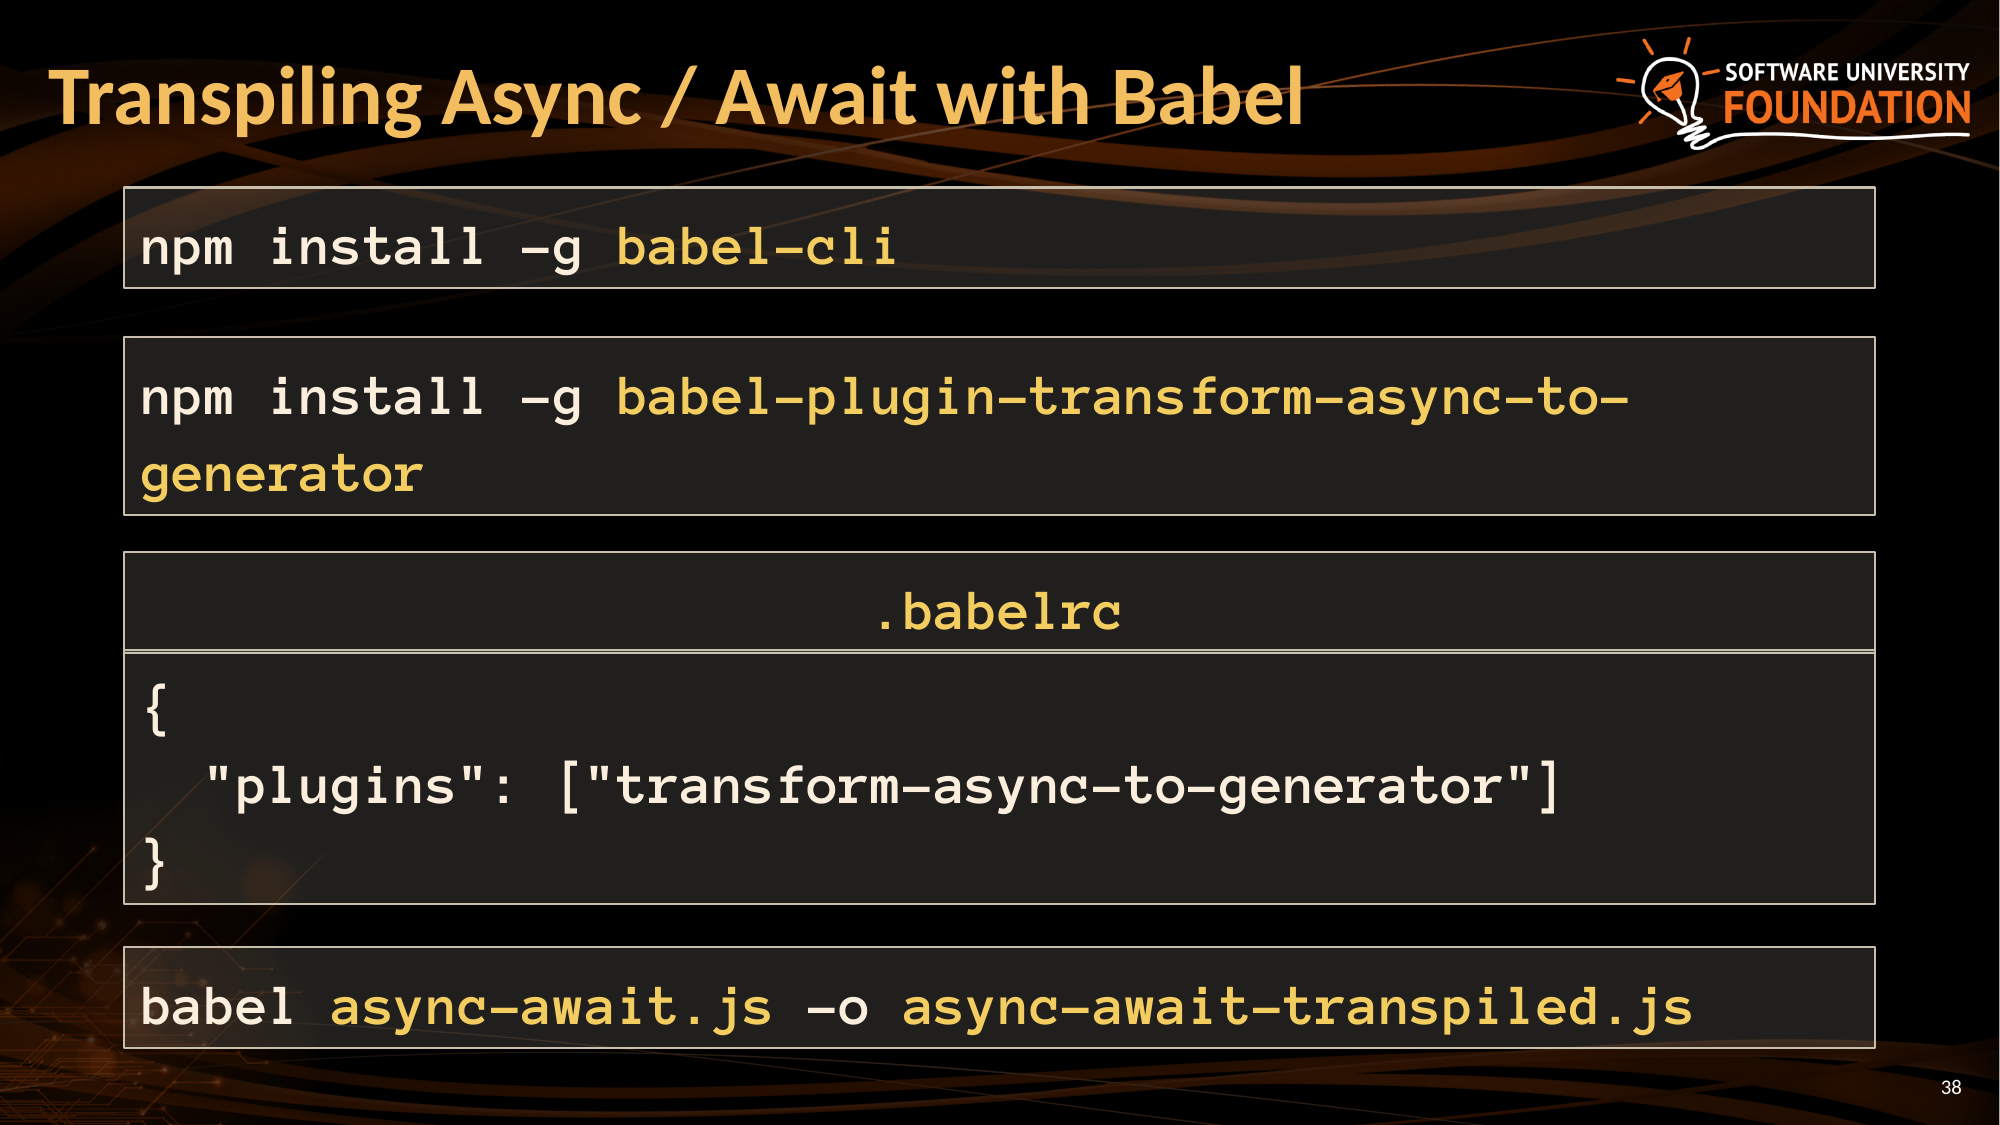

# Transpiling Async / Await with Babel
npm install -g babel-cli
npm install -g babel-plugin-transform-async-to-generator
.babelrc
{
  "plugins": ["transform-async-to-generator"]
}
babel async-await.js -o async-await-transpiled.js
38